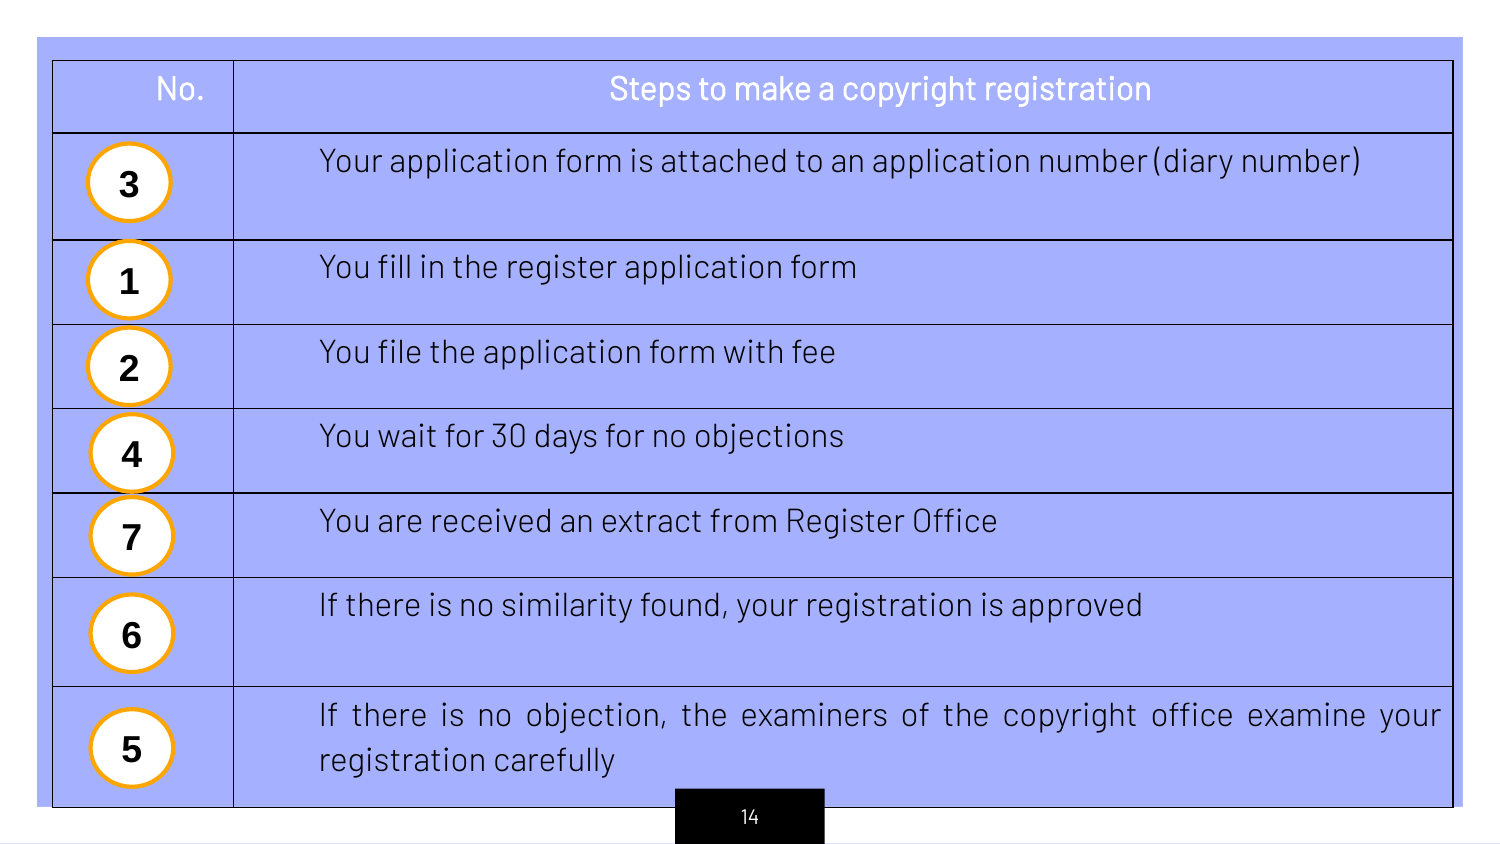

| No. | Steps to make a copyright registration |
| --- | --- |
|  | Your application form is attached to an application number (diary number) |
|  | You fill in the register application form |
|  | You file the application form with fee |
|  | You wait for 30 days for no objections |
|  | You are received an extract from Register Office |
|  | If there is no similarity found, your registration is approved |
|  | If there is no objection, the examiners of the copyright office examine your registration carefully |
3
1
2
4
7
6
5
14